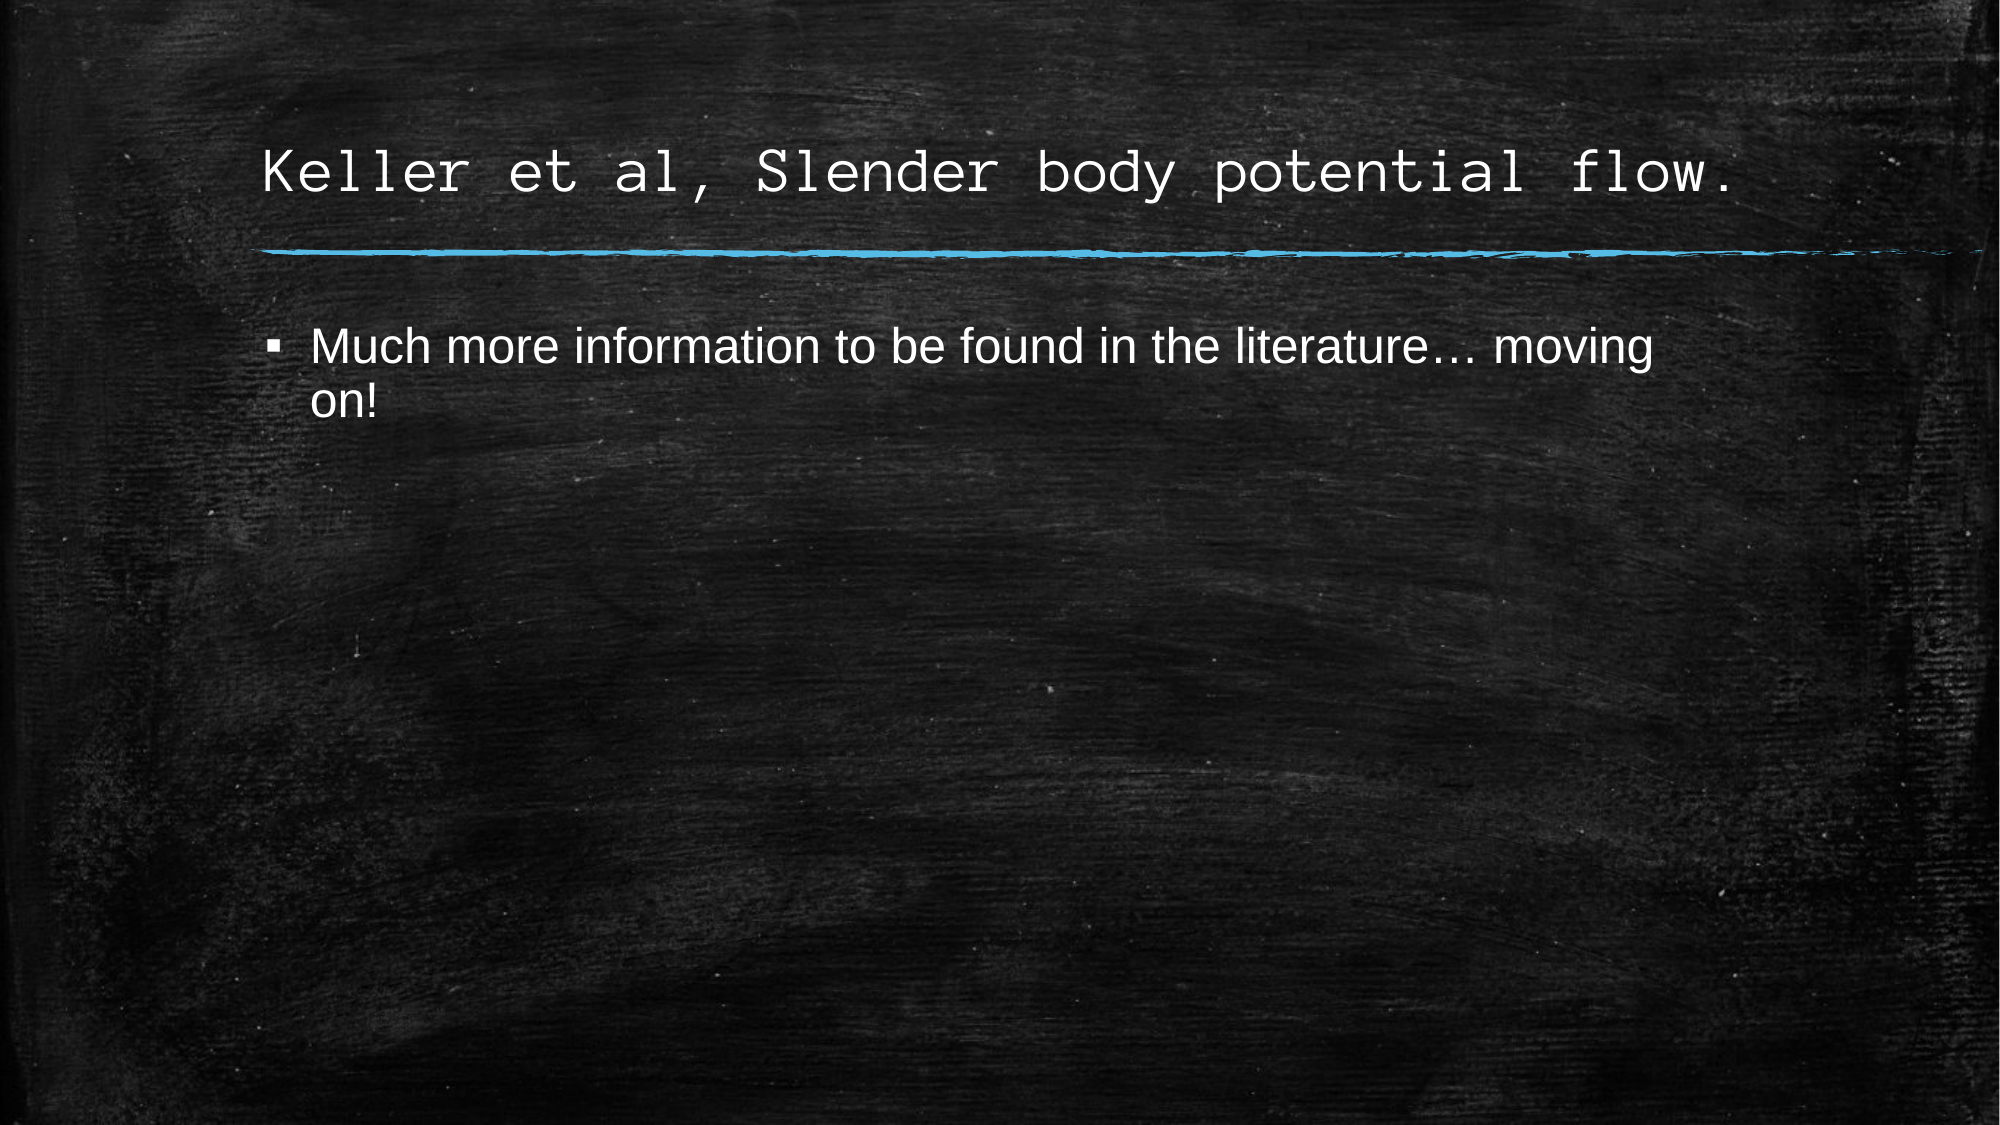

# Keller et al, Slender body potential flow.
Much more information to be found in the literature… moving on!